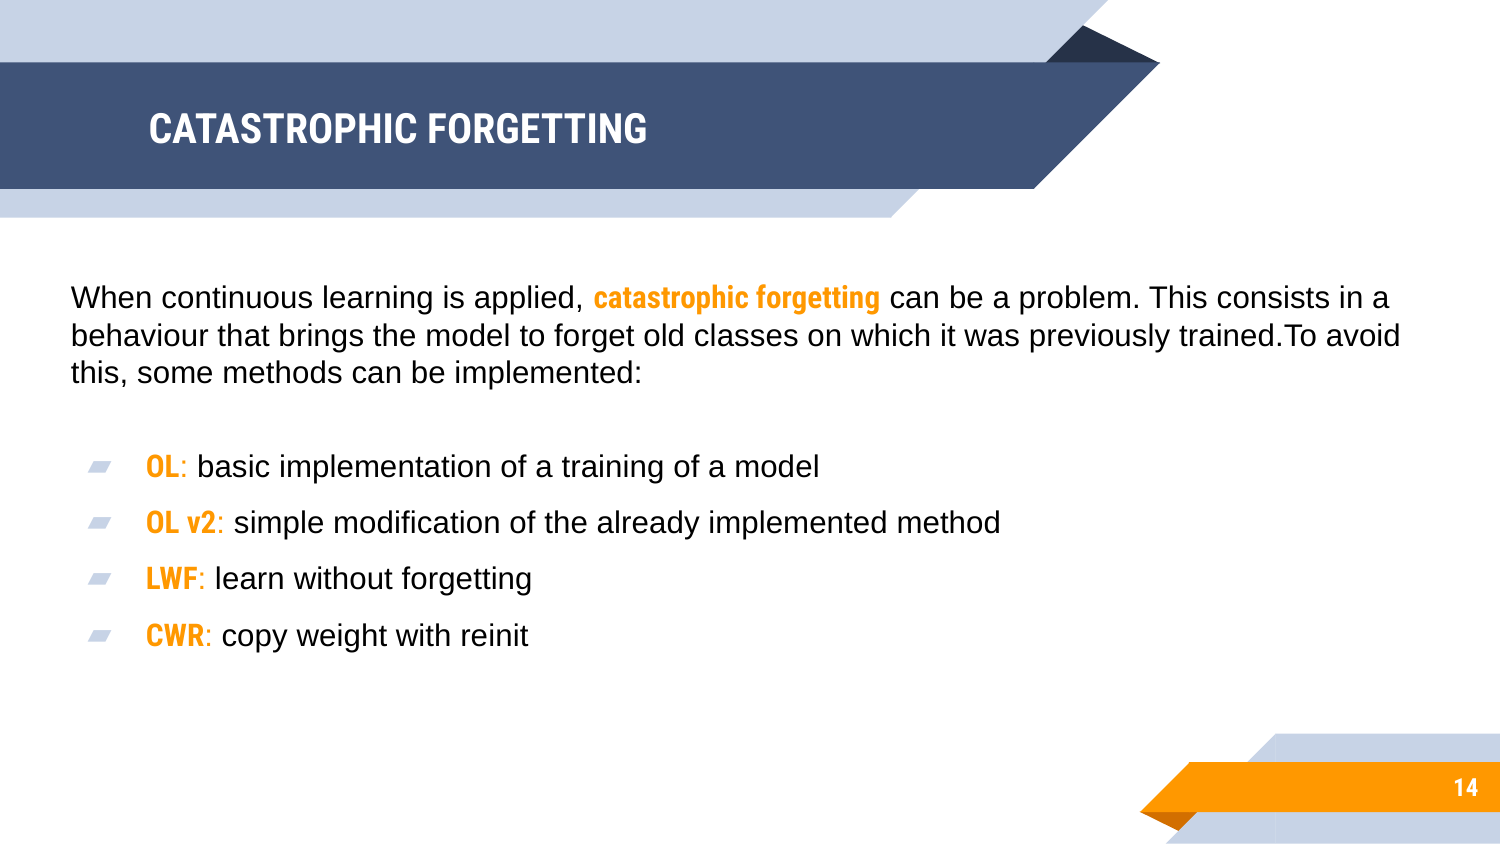

# CATASTROPHIC FORGETTING
When continuous learning is applied, catastrophic forgetting can be a problem. This consists in a behaviour that brings the model to forget old classes on which it was previously trained.To avoid this, some methods can be implemented:

OL: basic implementation of a training of a model
OL v2: simple modification of the already implemented method
LWF: learn without forgetting
CWR: copy weight with reinit

14